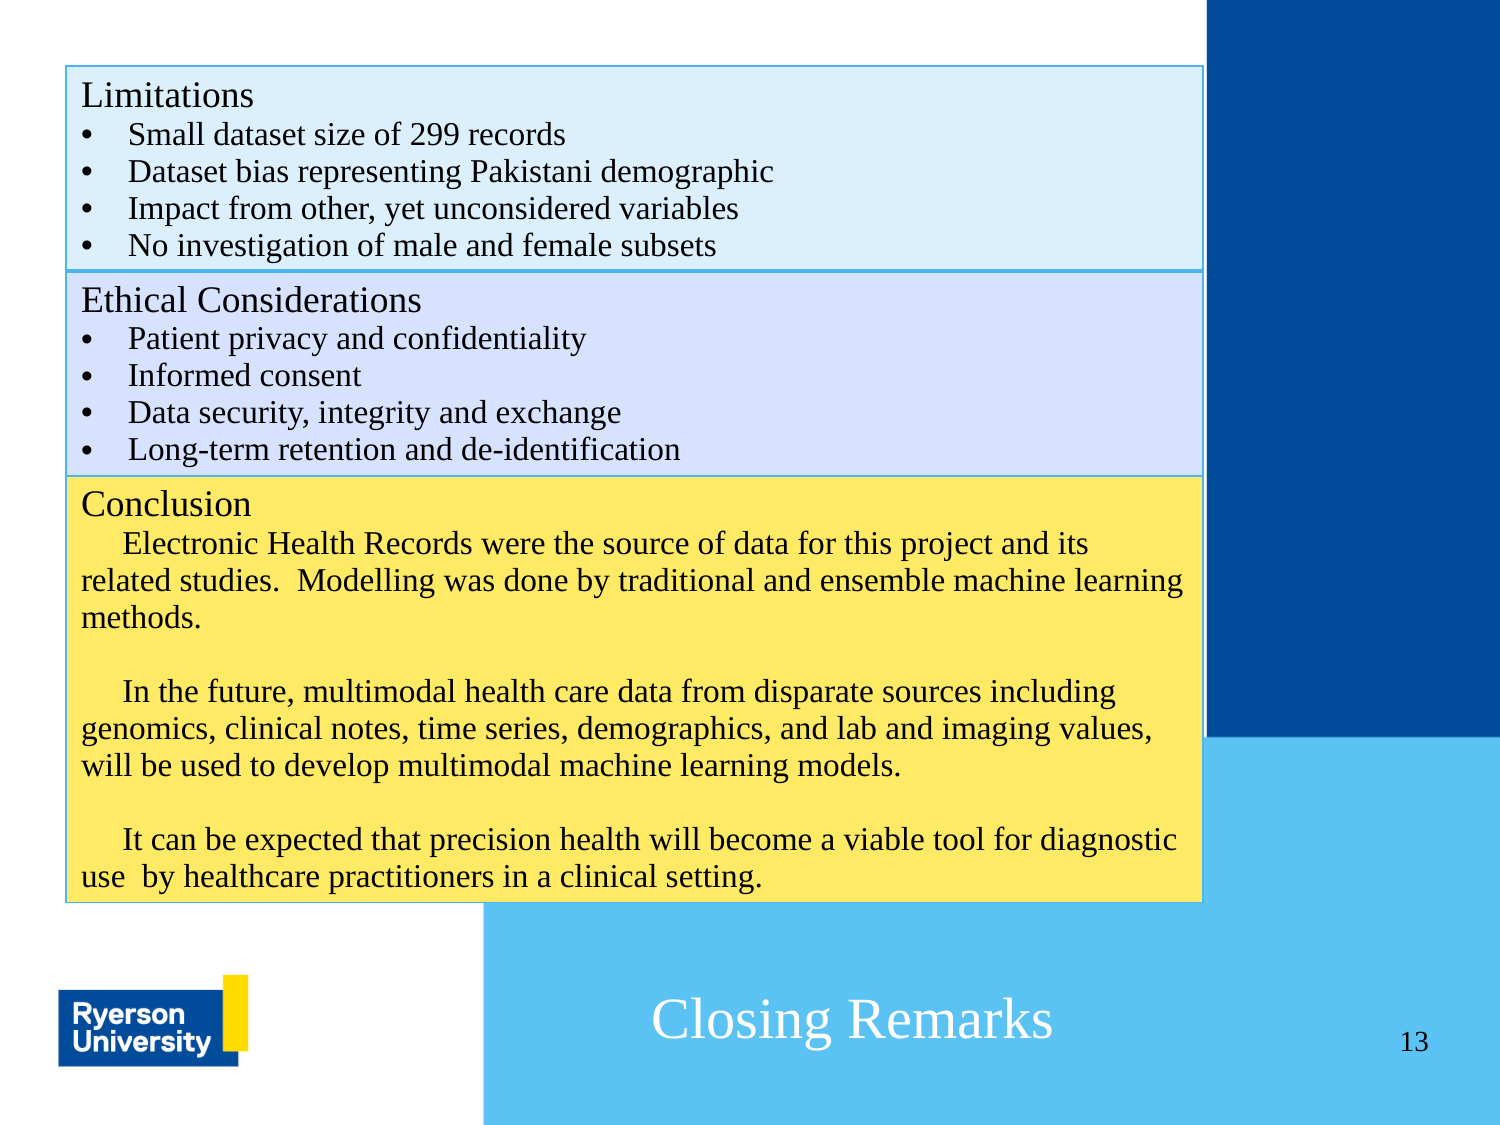

| Limitations Small dataset size of 299 records Dataset bias representing Pakistani demographic Impact from other, yet unconsidered variables No investigation of male and female subsets |
| --- |
| Ethical Considerations Patient privacy and confidentiality Informed consent Data security, integrity and exchange Long-term retention and de-identification |
| Conclusion Electronic Health Records were the source of data for this project and its related studies. Modelling was done by traditional and ensemble machine learning methods. In the future, multimodal health care data from disparate sources including genomics, clinical notes, time series, demographics, and lab and imaging values, will be used to develop multimodal machine learning models. It can be expected that precision health will become a viable tool for diagnostic use by healthcare practitioners in a clinical setting. |
#
Closing Remarks
13